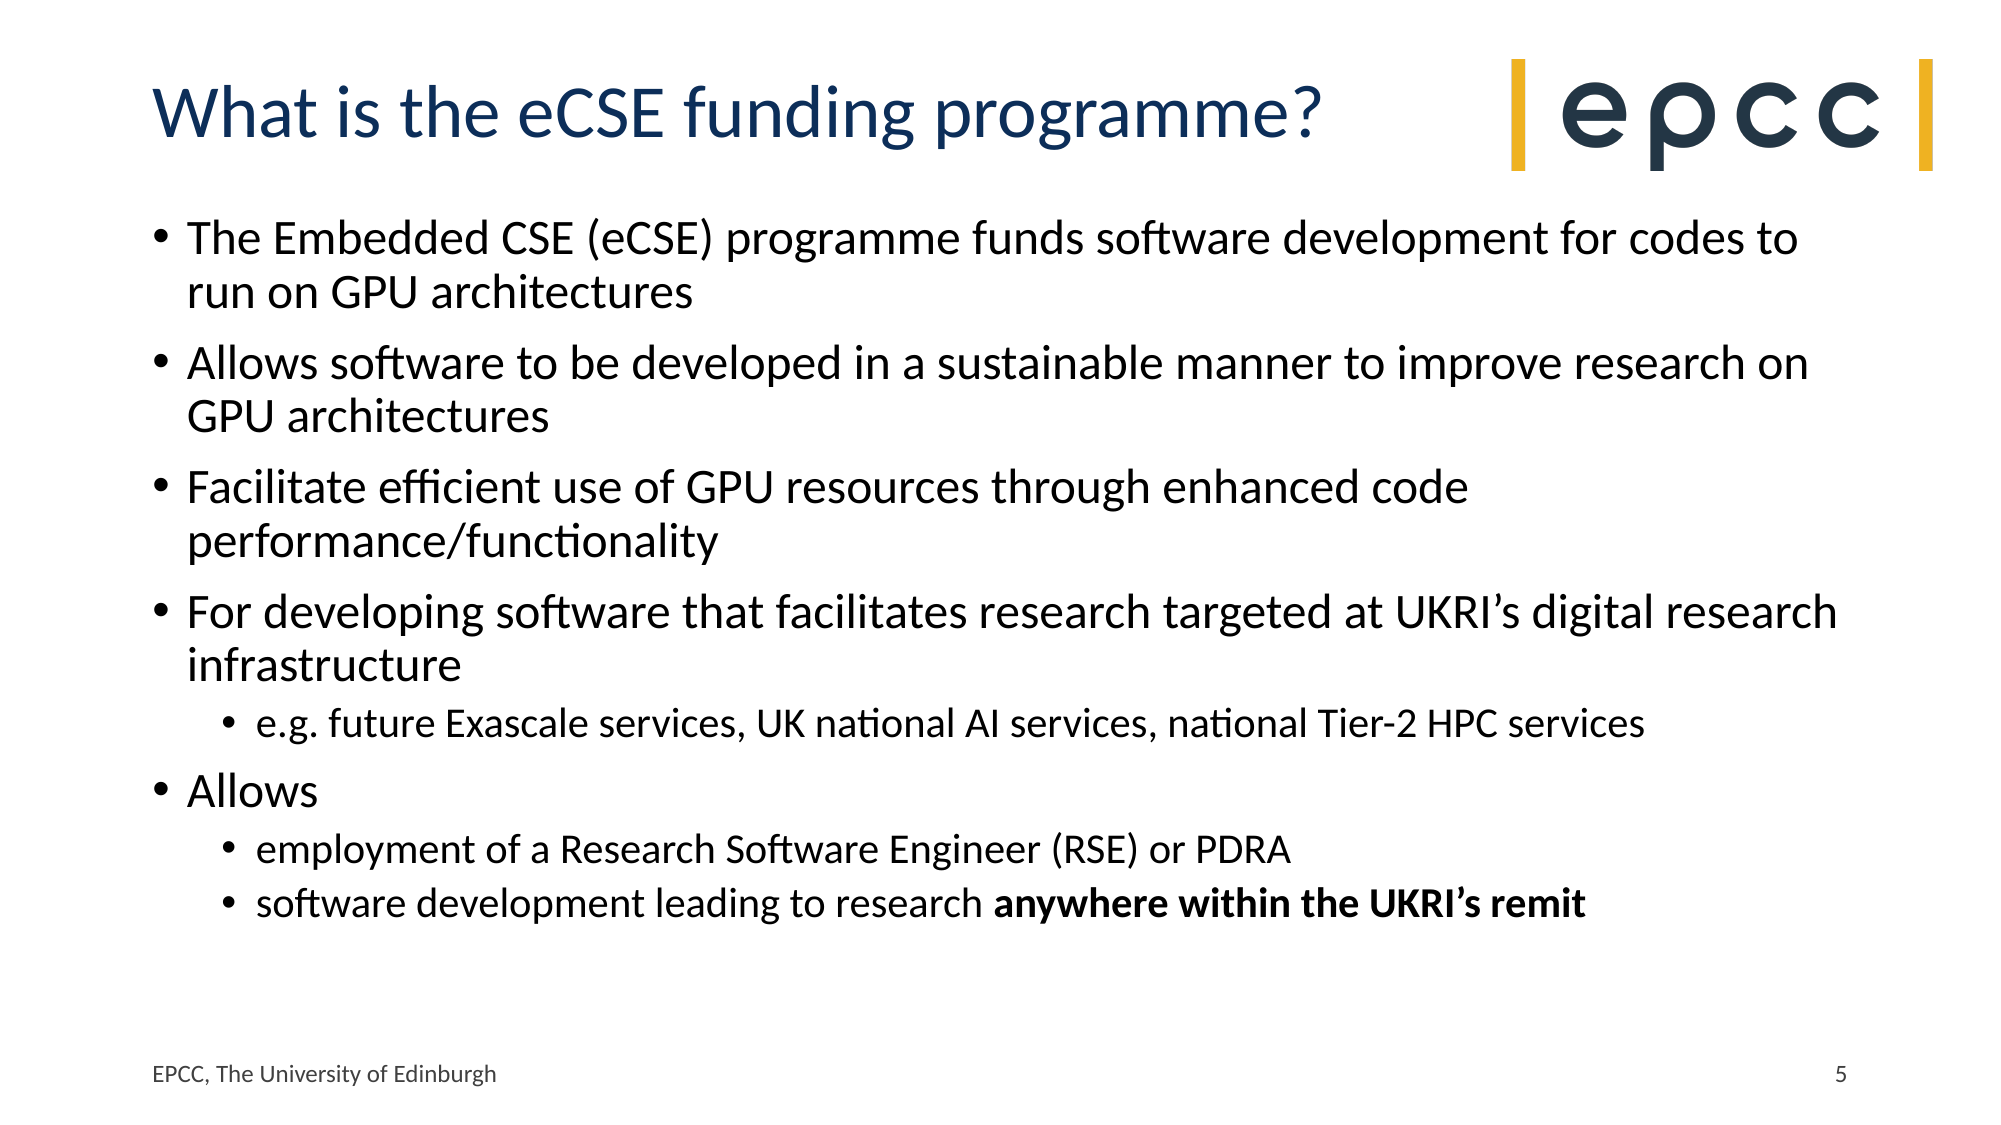

# What is the eCSE funding programme?
The Embedded CSE (eCSE) programme funds software development for codes to run on GPU architectures
Allows software to be developed in a sustainable manner to improve research on GPU architectures
Facilitate efficient use of GPU resources through enhanced code performance/functionality
For developing software that facilitates research targeted at UKRI’s digital research infrastructure
e.g. future Exascale services, UK national AI services, national Tier-2 HPC services
Allows
employment of a Research Software Engineer (RSE) or PDRA
software development leading to research anywhere within the UKRI’s remit

EPCC, The University of Edinburgh
5